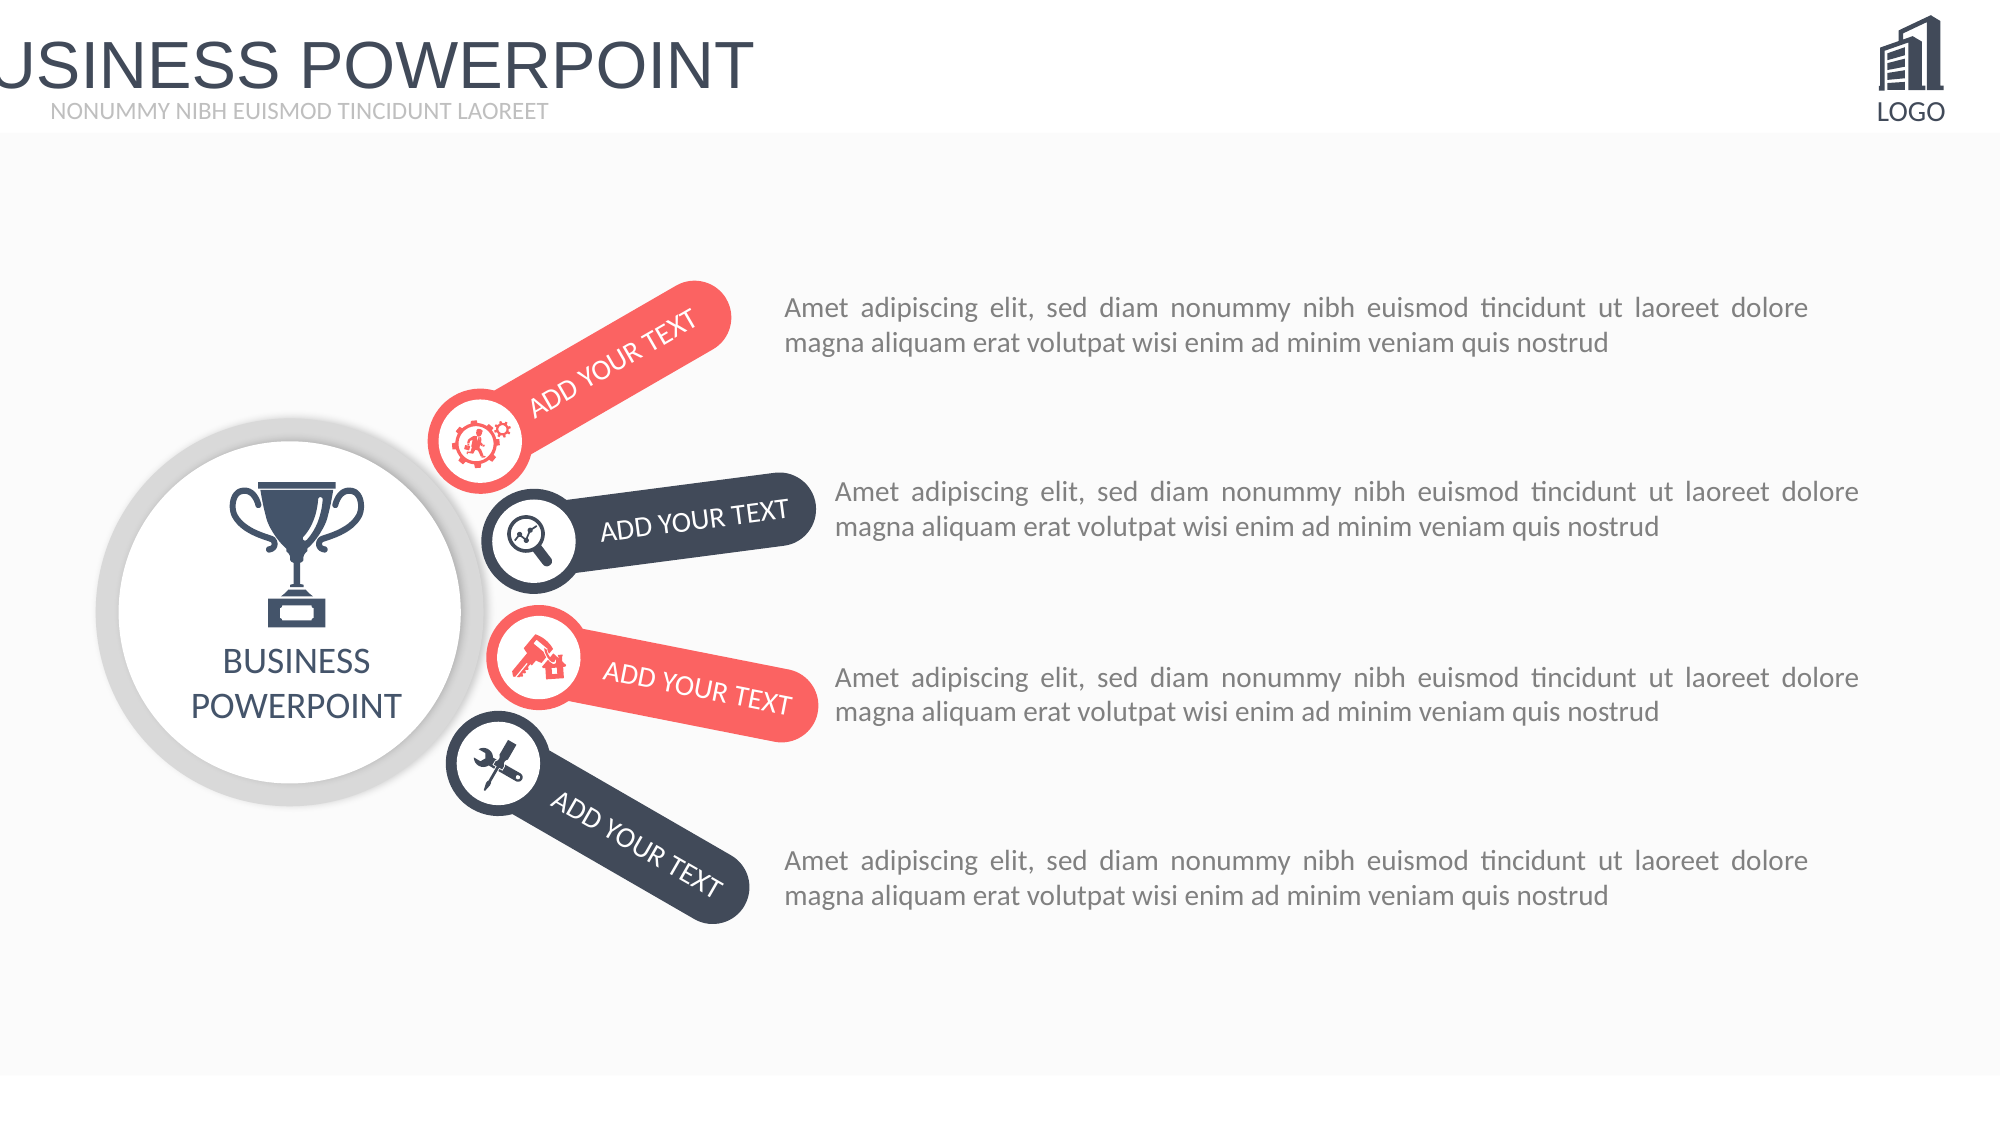

BUSINESS POWERPOINT
NONUMMY NIBH EUISMOD TINCIDUNT LAOREET
Amet adipiscing elit, sed diam nonummy nibh euismod tincidunt ut laoreet dolore magna aliquam erat volutpat wisi enim ad minim veniam quis nostrud
ADD YOUR TEXT

ADD YOUR TEXT

ADD YOUR TEXT

ADD YOUR TEXT

Amet adipiscing elit, sed diam nonummy nibh euismod tincidunt ut laoreet dolore magna aliquam erat volutpat wisi enim ad minim veniam quis nostrud

BUSINESS
POWERPOINT
Amet adipiscing elit, sed diam nonummy nibh euismod tincidunt ut laoreet dolore magna aliquam erat volutpat wisi enim ad minim veniam quis nostrud
Amet adipiscing elit, sed diam nonummy nibh euismod tincidunt ut laoreet dolore magna aliquam erat volutpat wisi enim ad minim veniam quis nostrud